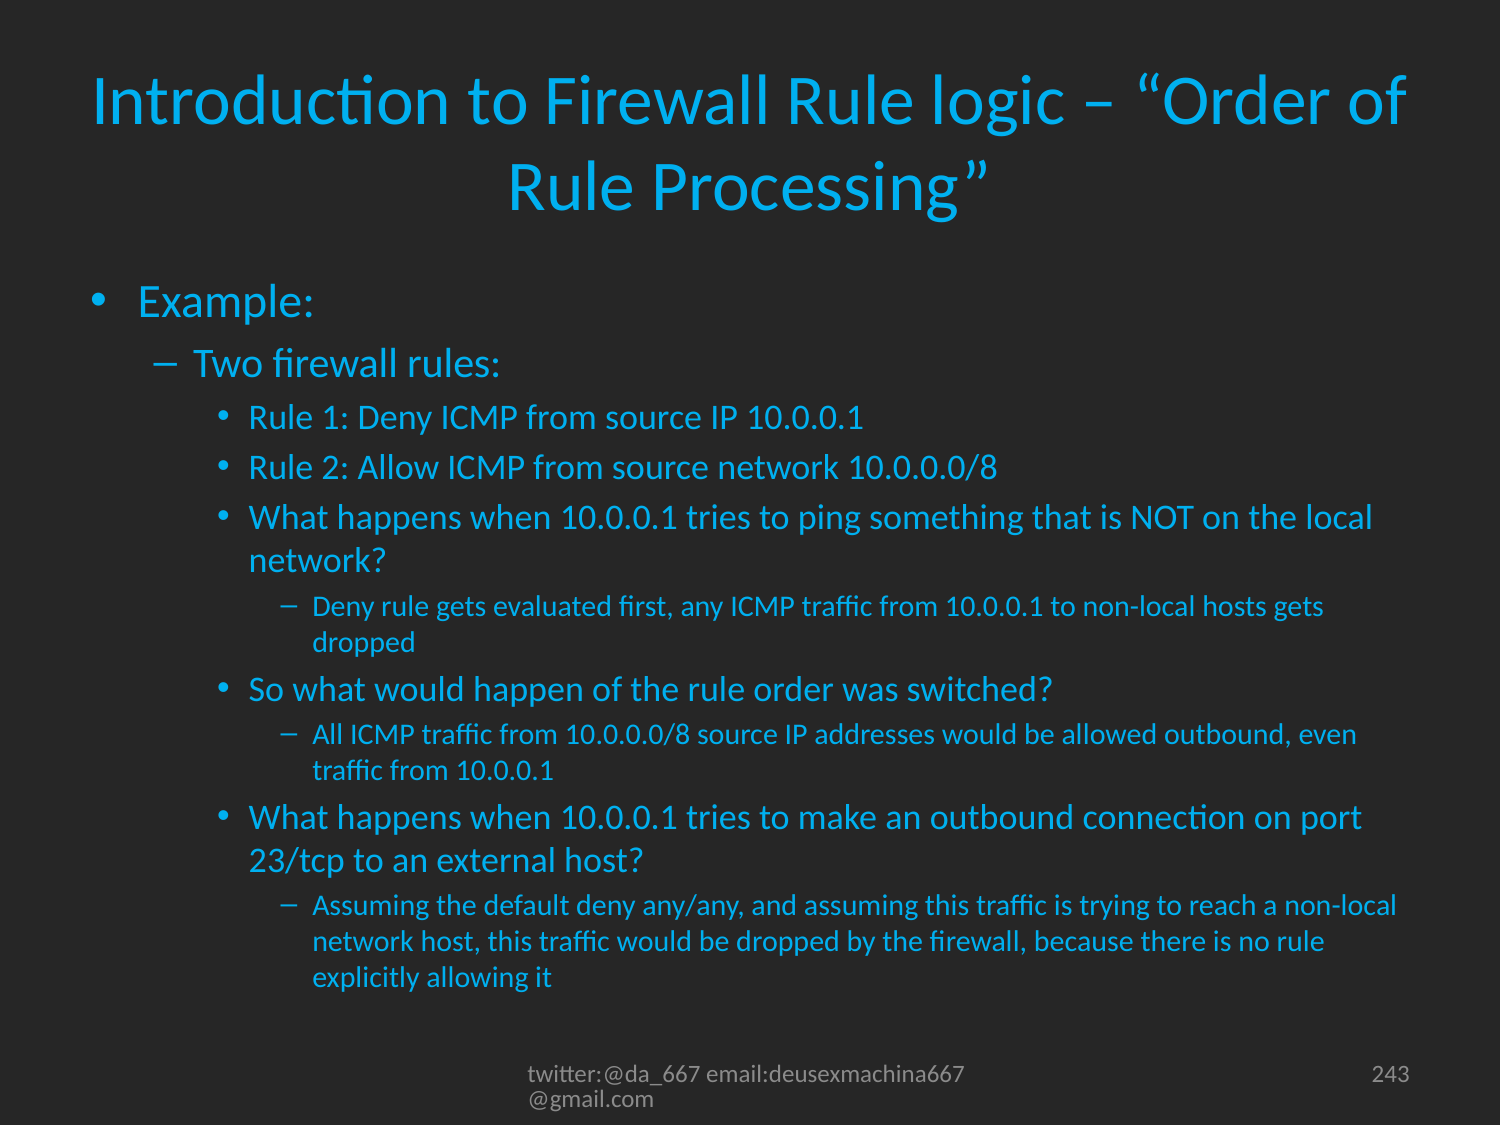

# Introduction to Firewall Rule logic – “Order of Rule Processing”
Example:
Two firewall rules:
Rule 1: Deny ICMP from source IP 10.0.0.1
Rule 2: Allow ICMP from source network 10.0.0.0/8
What happens when 10.0.0.1 tries to ping something that is NOT on the local network?
Deny rule gets evaluated first, any ICMP traffic from 10.0.0.1 to non-local hosts gets dropped
So what would happen of the rule order was switched?
All ICMP traffic from 10.0.0.0/8 source IP addresses would be allowed outbound, even traffic from 10.0.0.1
What happens when 10.0.0.1 tries to make an outbound connection on port 23/tcp to an external host?
Assuming the default deny any/any, and assuming this traffic is trying to reach a non-local network host, this traffic would be dropped by the firewall, because there is no rule explicitly allowing it
twitter:@da_667 email:deusexmachina667@gmail.com
243